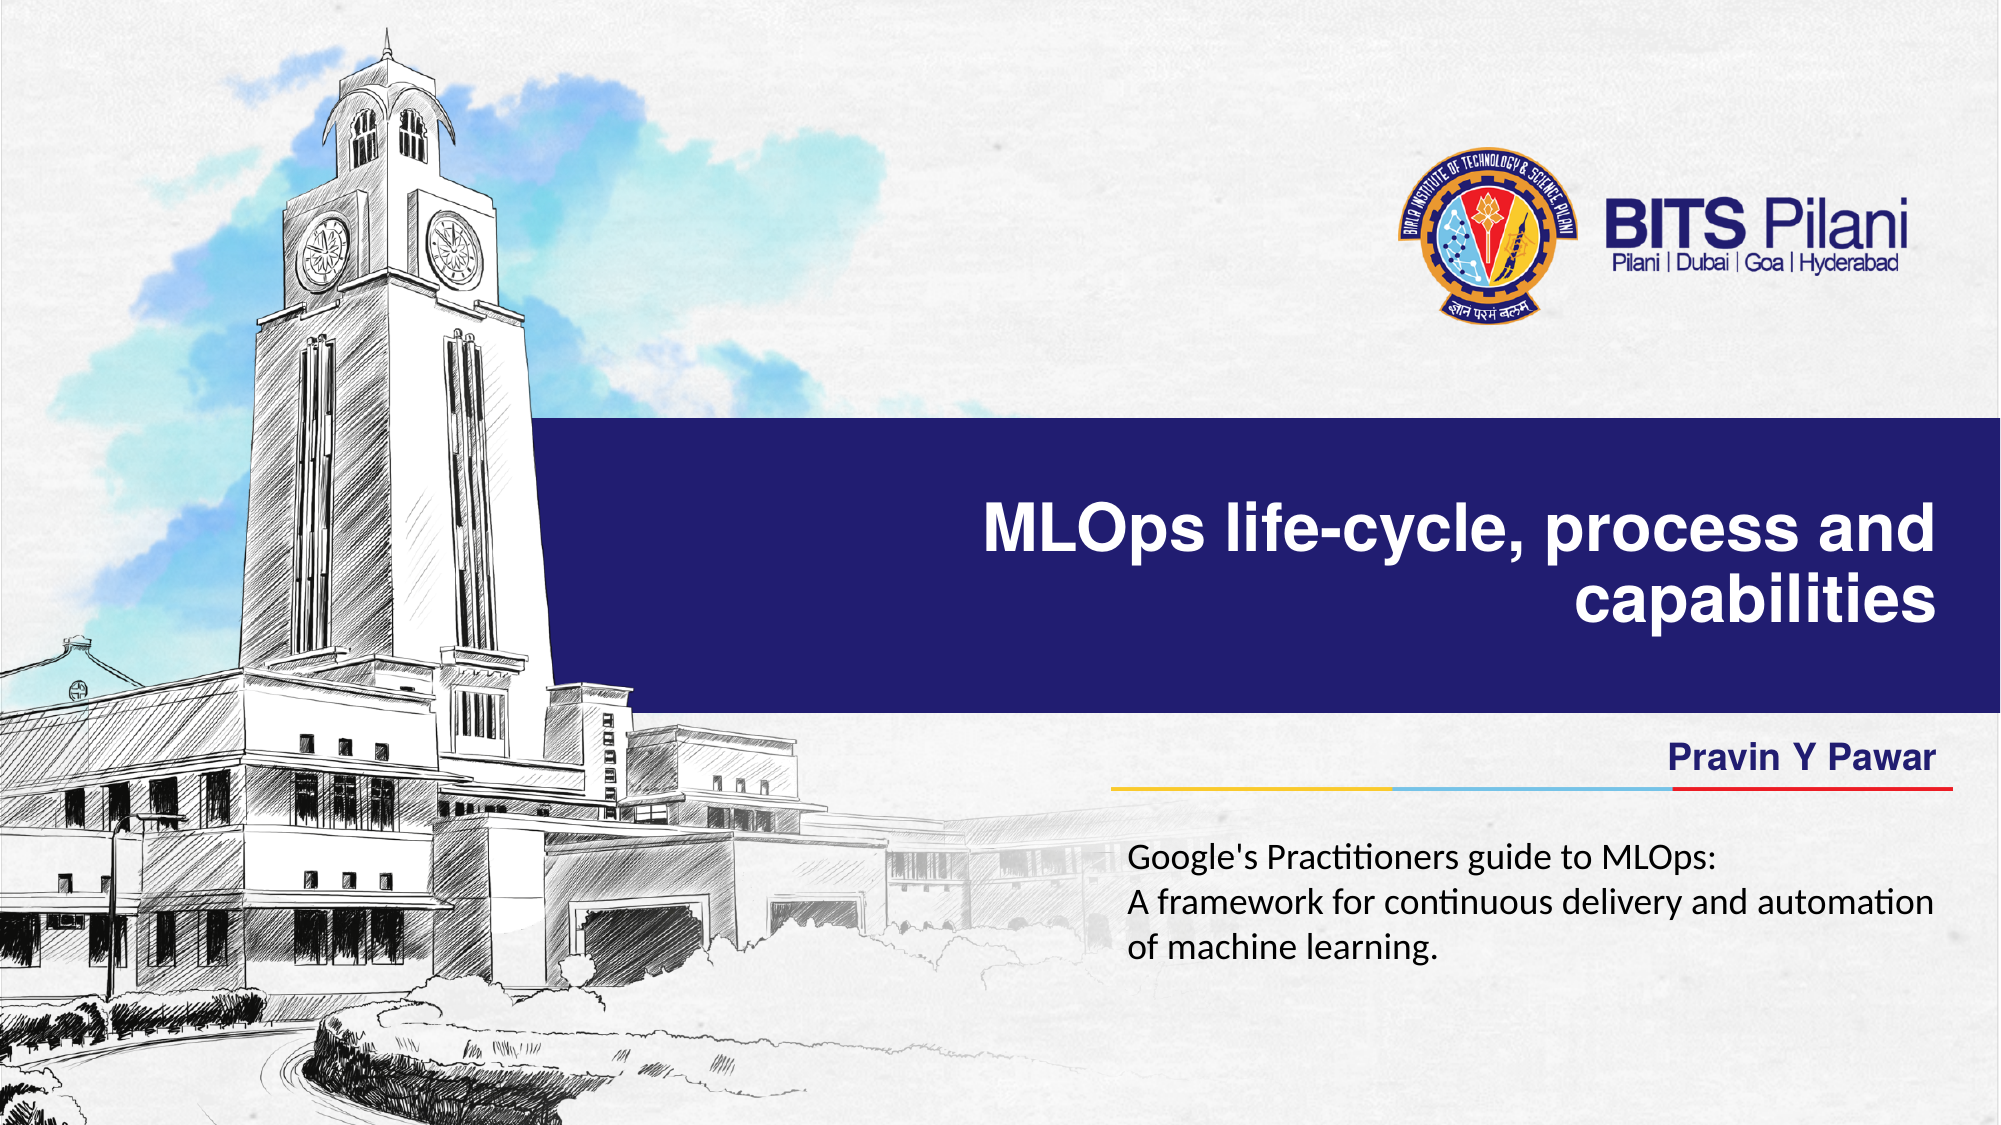

# MLOps life-cycle, process and capabilities
Pravin Y Pawar
Google's Practitioners guide to MLOps:
A framework for continuous delivery and automation of machine learning.